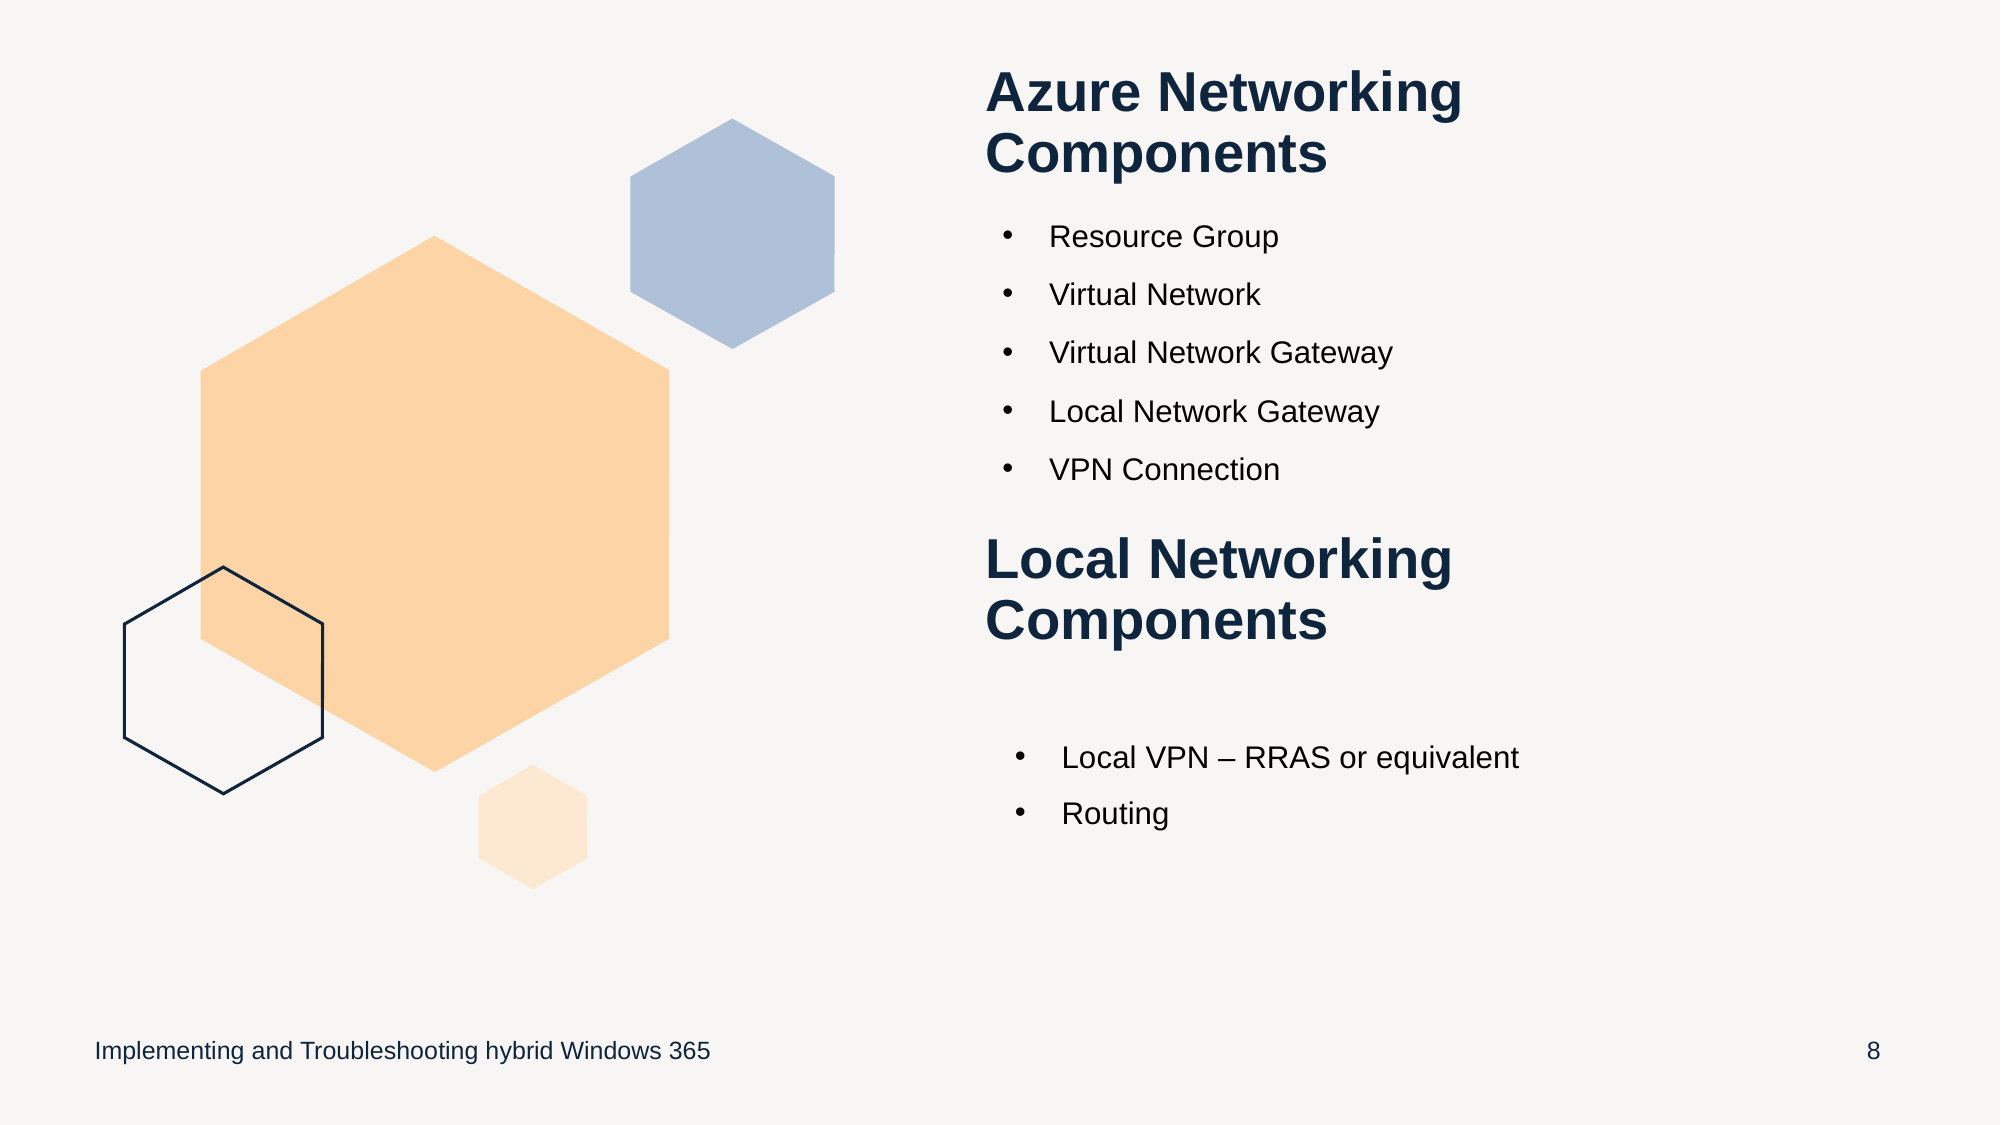

# Azure Networking Components
Resource Group
Virtual Network
Virtual Network Gateway
Local Network Gateway
VPN Connection
Local Networking Components
Local VPN – RRAS or equivalent
Routing
Implementing and Troubleshooting hybrid Windows 365
8